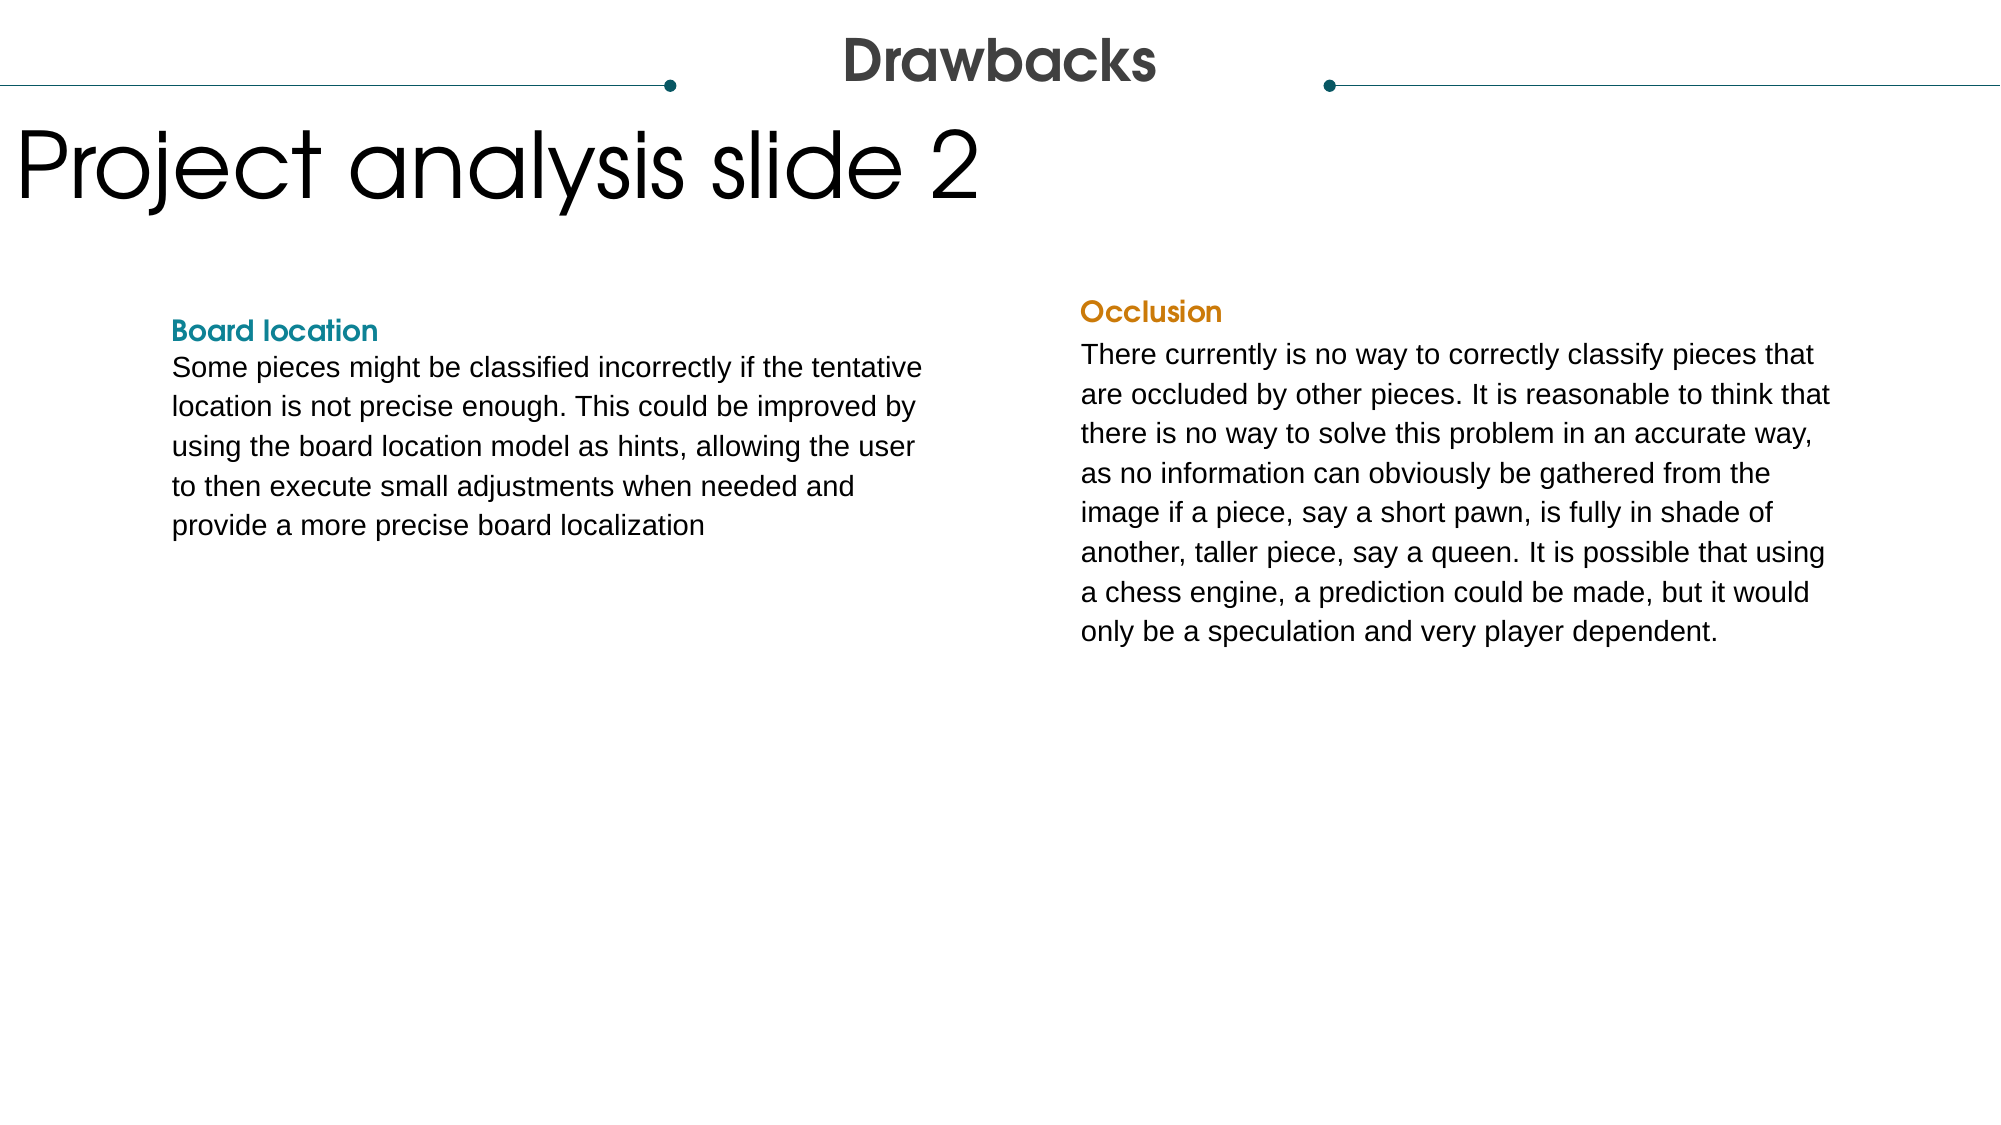

Drawbacks
Project analysis slide 2
Occlusion
Board location
There currently is no way to correctly classify pieces that are occluded by other pieces. It is reasonable to think that there is no way to solve this problem in an accurate way, as no information can obviously be gathered from the image if a piece, say a short pawn, is fully in shade of another, taller piece, say a queen. It is possible that using a chess engine, a prediction could be made, but it would only be a speculation and very player dependent.
Some pieces might be classified incorrectly if the tentative location is not precise enough. This could be improved by using the board location model as hints, allowing the user to then execute small adjustments when needed and provide a more precise board localization